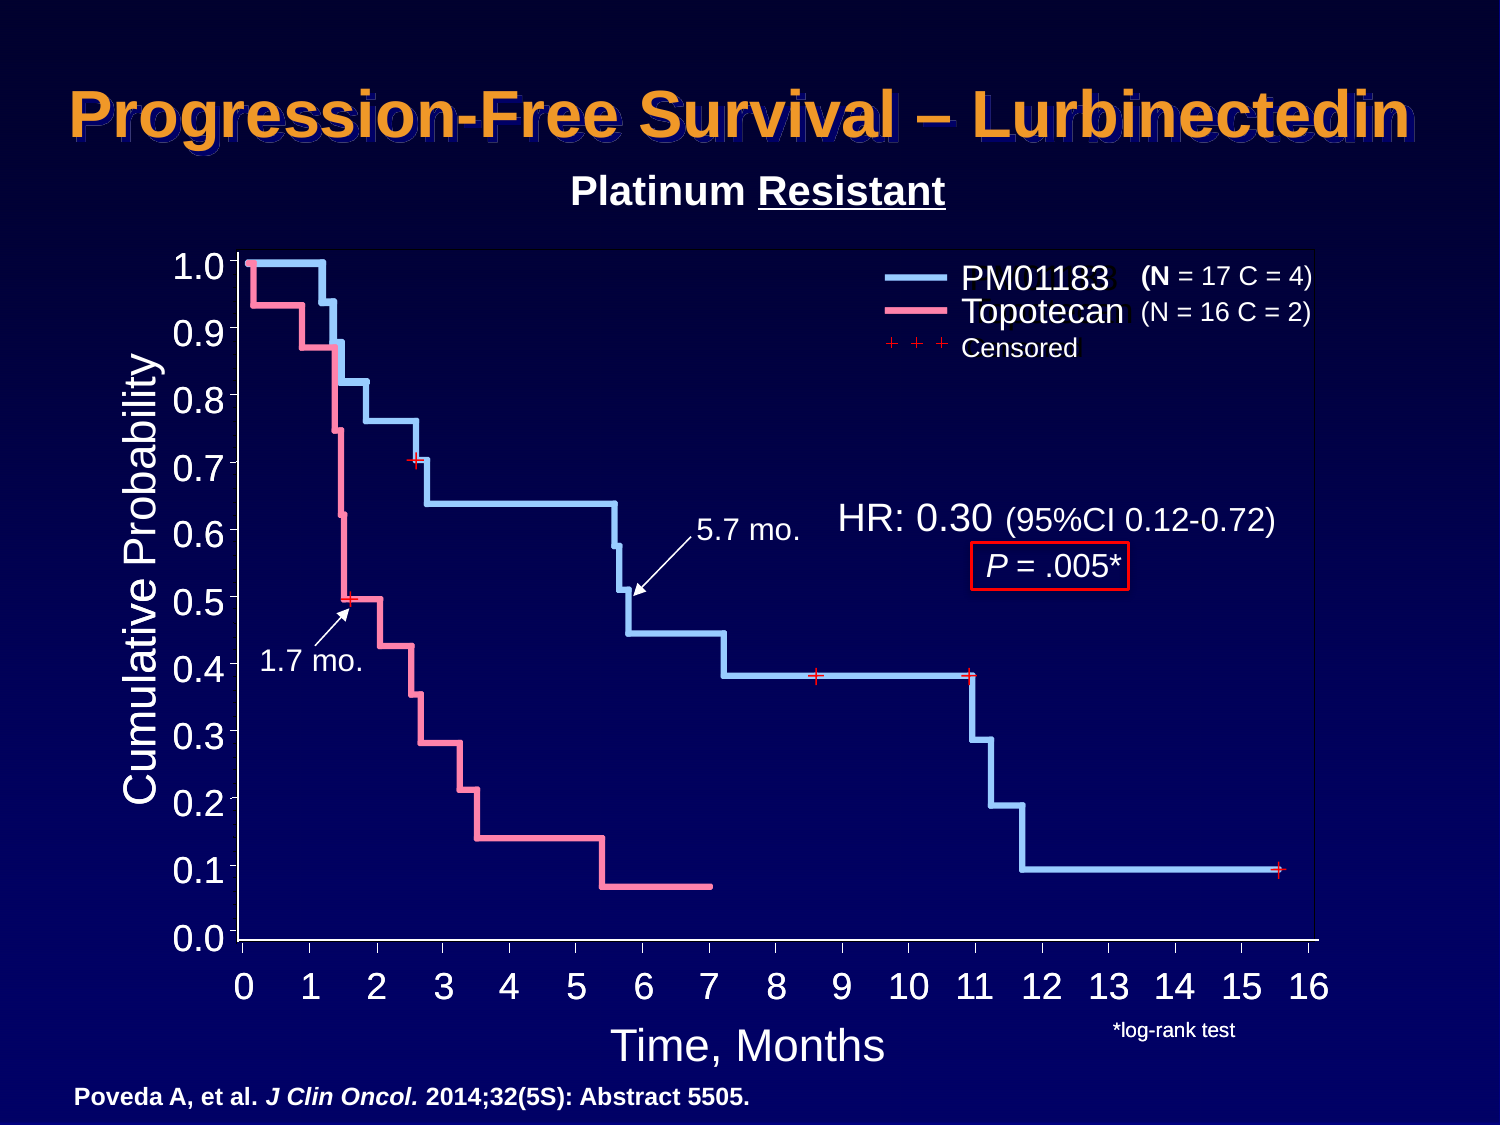

# Progression-Free Survival – Lurbinectedin
Platinum Resistant
1.0
1.0

PM01183
PM01183
(N = 17 C = 4)
(N

5.7 mo.

1.7 mo.

Topotecan
Topotecan
(N = 16 C = 2)

0.9
0.9

Censored
Censored

0.8
0.8

Probability

0.7
0.7

HR: 0.30
(95%CI 0.12
-
-
0.72)

0.6
0.6

P = .005*

0.5
0.5

0.4
0.4

Cumulative
Cumulative

0.3
0.3

0.2
0.2

0.1
0.1

0.0
0.0

0
0
1
1
2
2
3
3
4
4
5
5
6
6
7
7
8
8
9
9
10
10
11
11
12
12
13
13
14
14
15
15
16
16
Time, Months
*
*
log
log
-
-
rank
rank
test
test
Poveda A, et al. J Clin Oncol. 2014;32(5S): Abstract 5505.